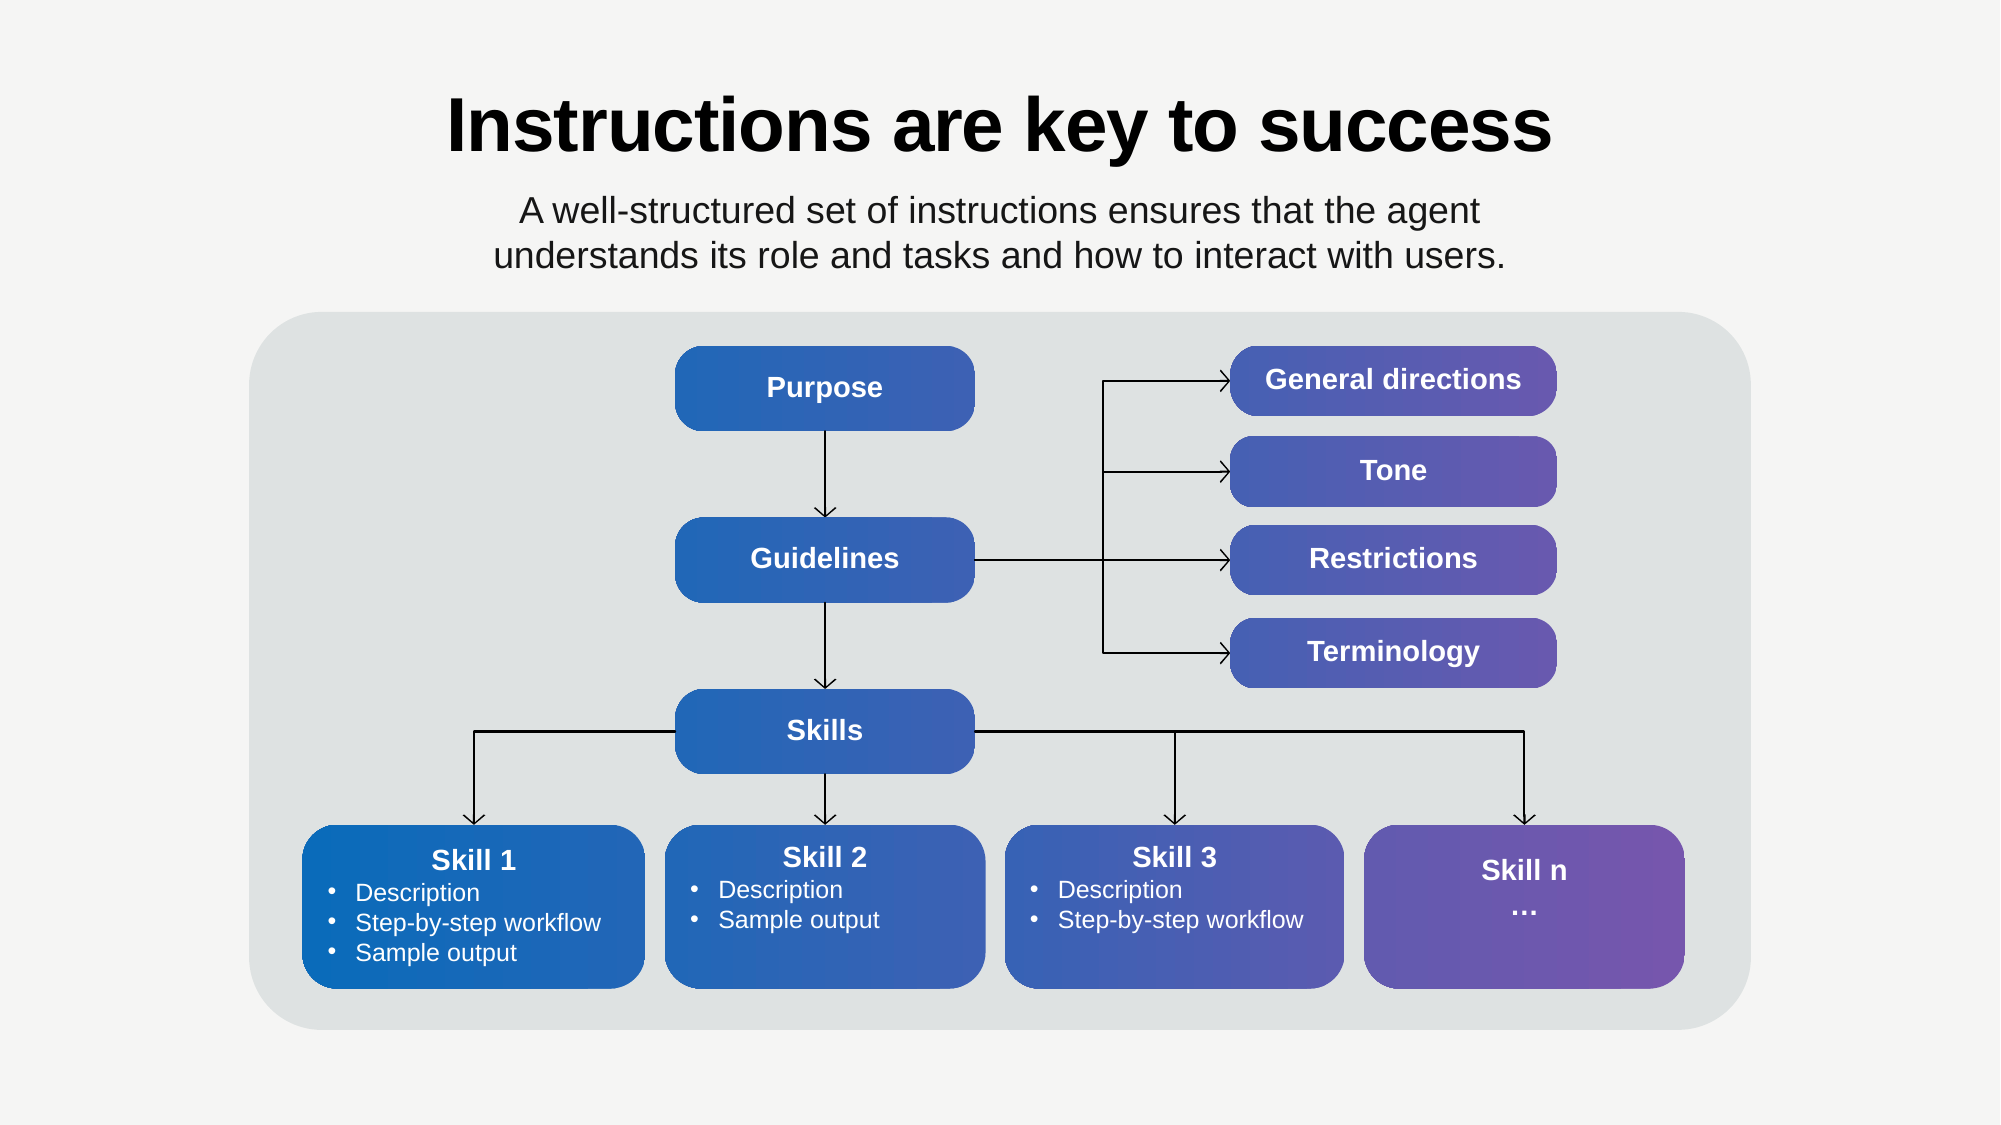

# Instructions are key to success
A well-structured set of instructions ensures that the agent understands its role and tasks and how to interact with users.

General directions
Purpose
Tone
Guidelines
Restrictions
Terminology
Skills
Skill 1
Description
Step-by-step workflow
Sample output
Skill 2
Description
Sample output

Skill 3
Description
Step-by-step workflow

Skill n
…